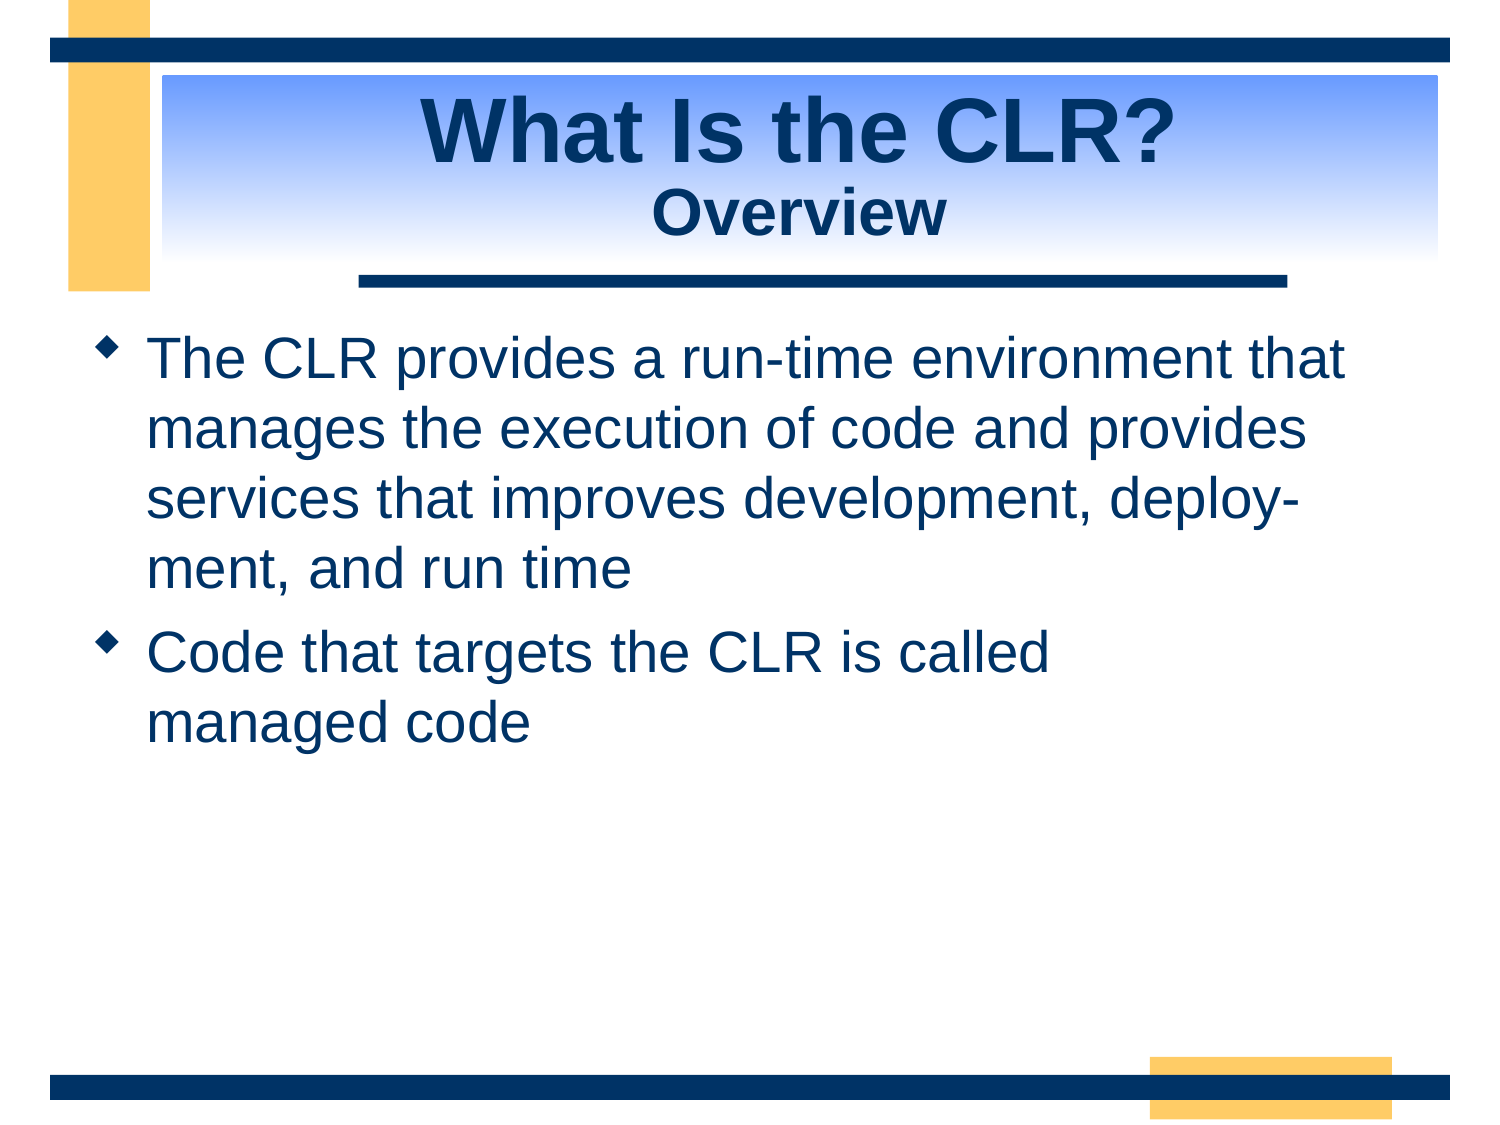

# What Is the CLR? Overview
The CLR provides a run-time environment that manages the execution of code and provides services that improves development, deploy-ment, and run time
Code that targets the CLR is called
managed code